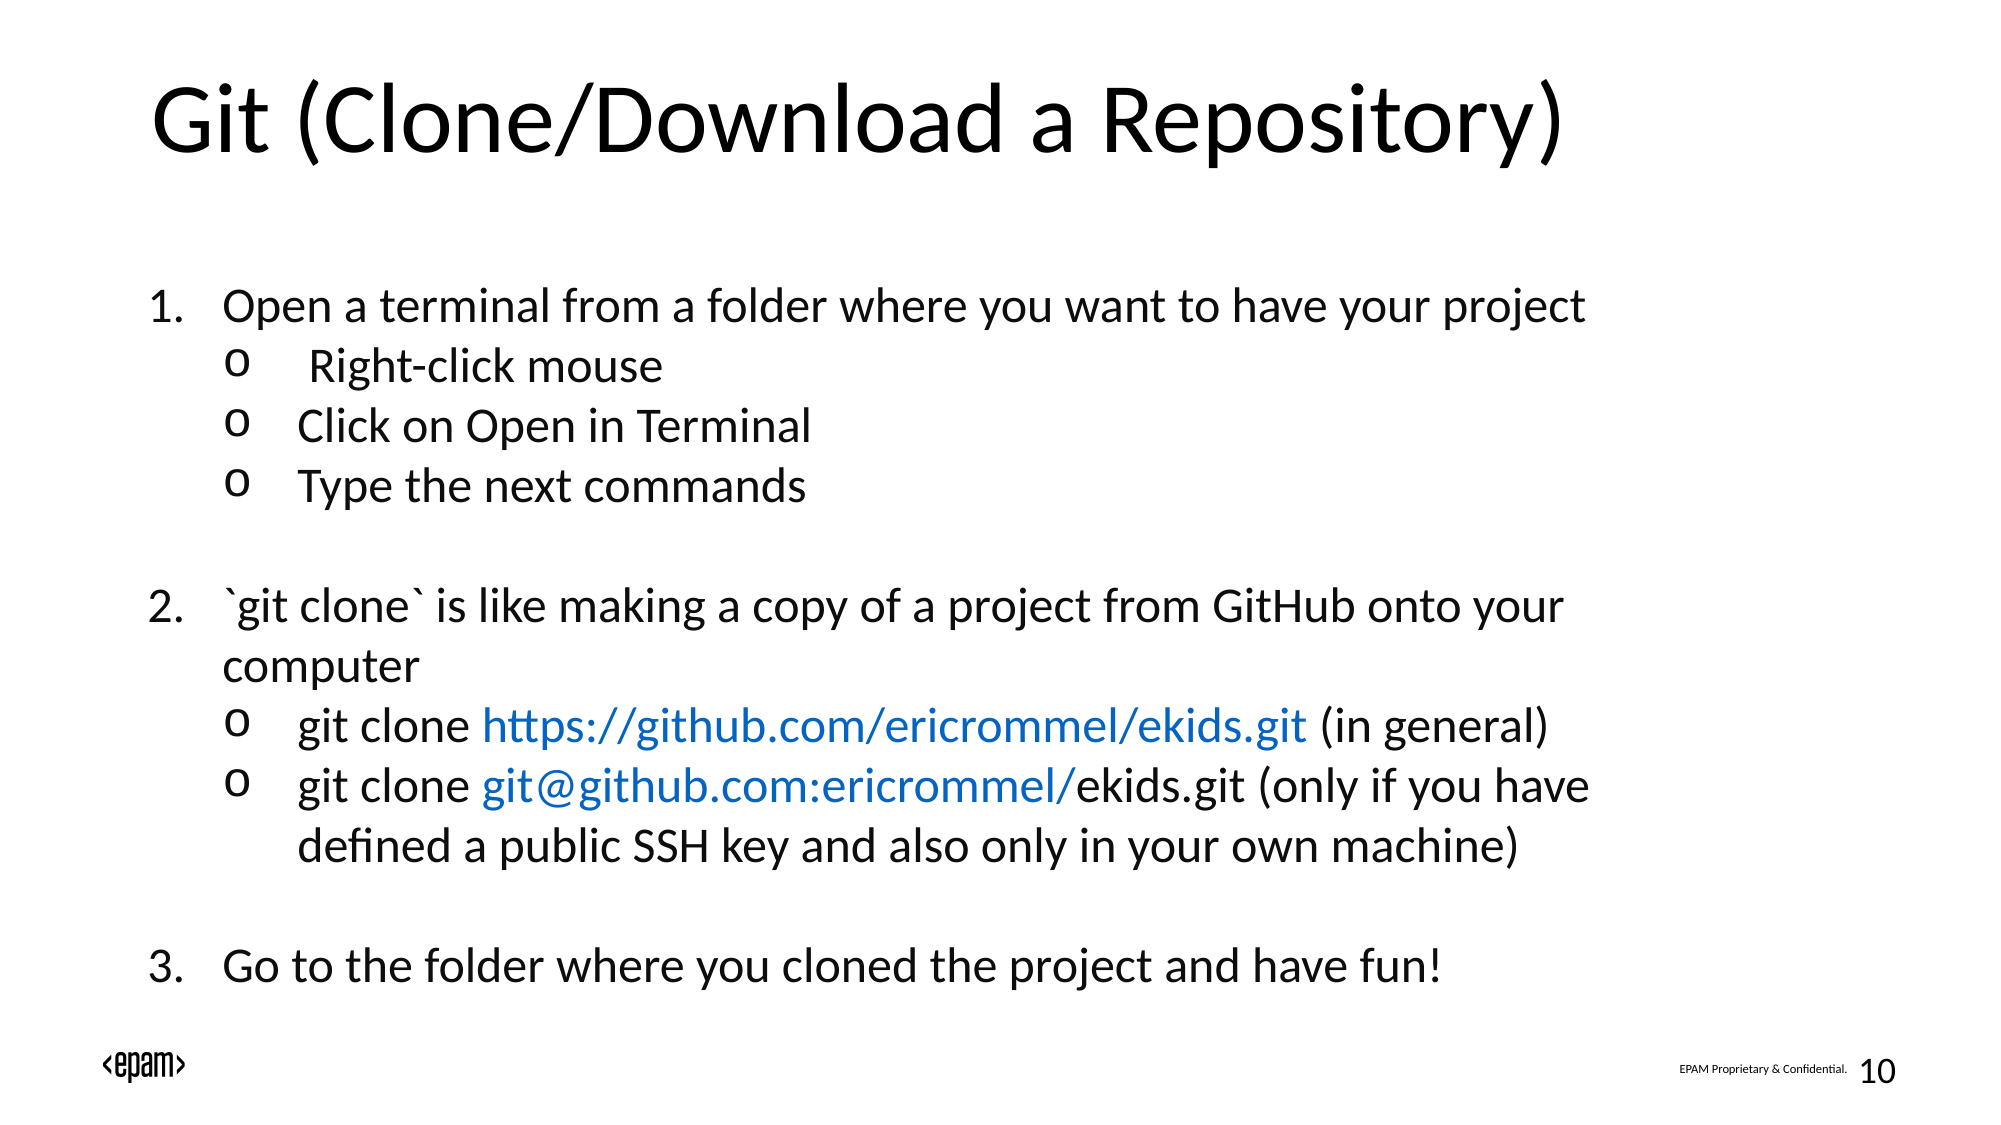

# Git (Clone/Download a Repository)

Open a terminal from a folder where you want to have your project
 Right-click mouse
Click on Open in Terminal
Type the next commands

`git clone` is like making a copy of a project from GitHub onto your computer
git clone https://github.com/ericrommel/ekids.git (in general)
git clone git@github.com:ericrommel/ekids.git (only if you have defined a public SSH key and also only in your own machine)

Go to the folder where you cloned the project and have fun!